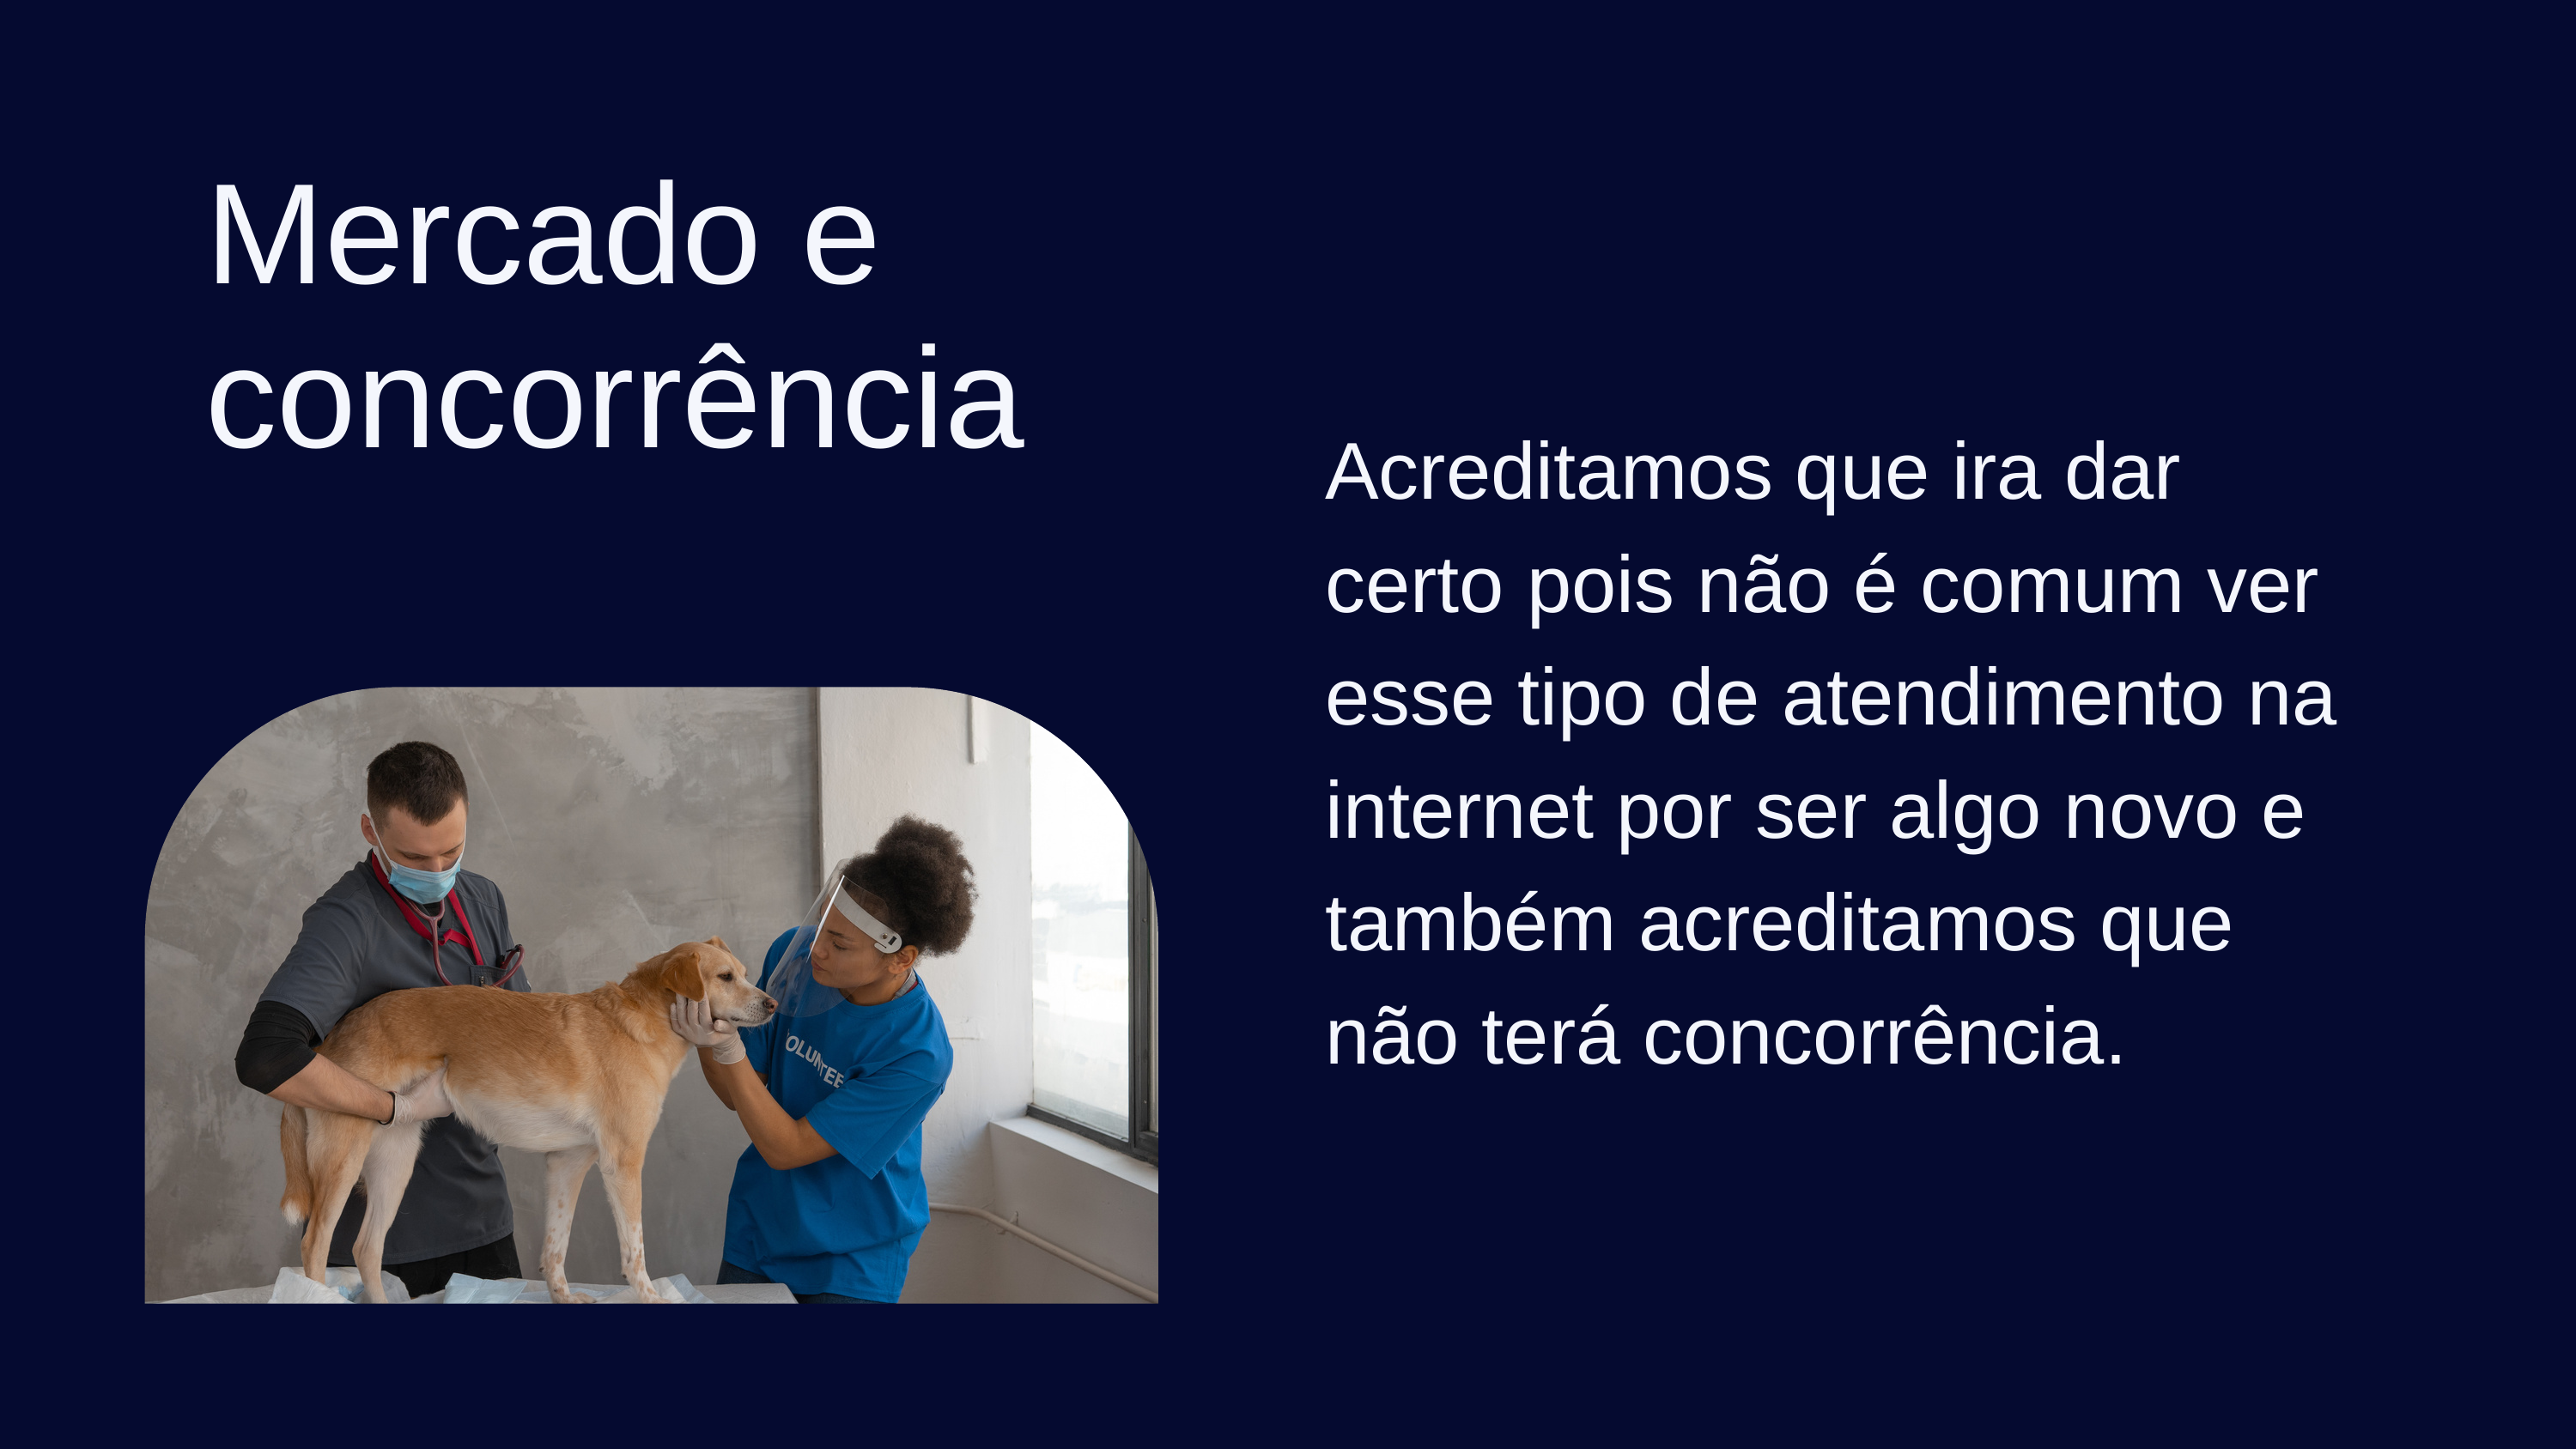

Mercado e concorrência
Acreditamos que ira dar certo pois não é comum ver esse tipo de atendimento na internet por ser algo novo e também acreditamos que não terá concorrência.